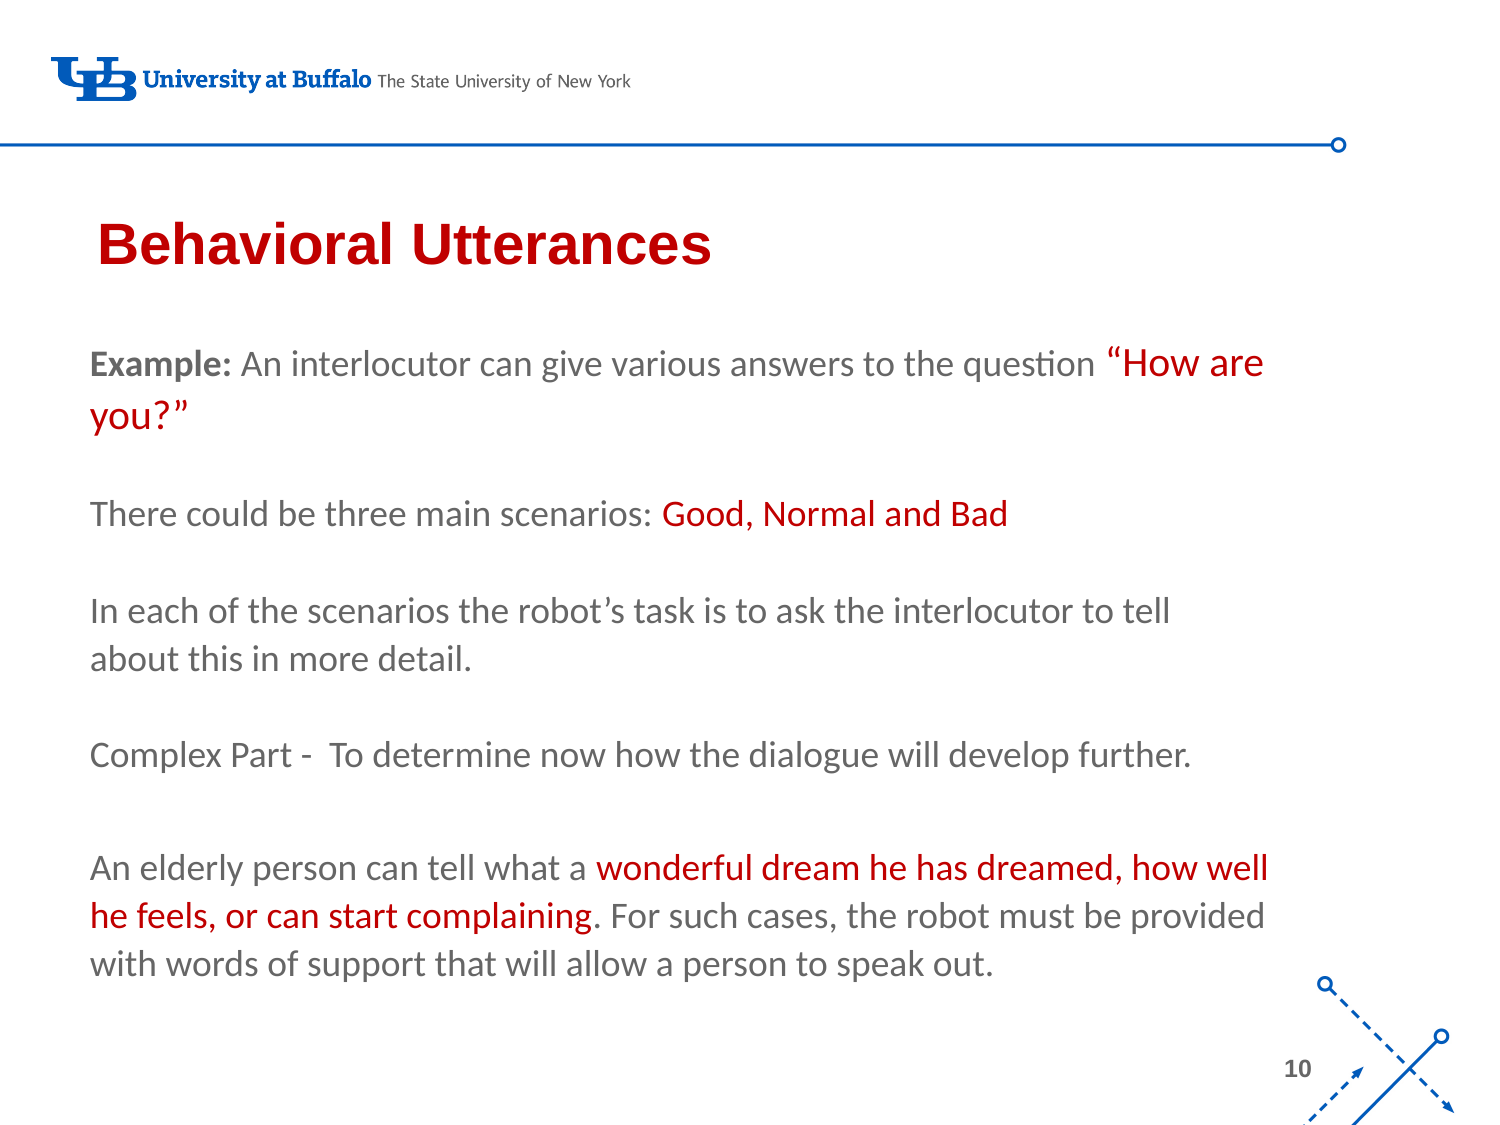

Behavioral Utterances
Example: An interlocutor can give various answers to the question “How are you?”

There could be three main scenarios: Good, Normal and Bad

In each of the scenarios the robot’s task is to ask the interlocutor to tell about this in more detail.

Complex Part -  To determine now how the dialogue will develop further.

An elderly person can tell what a wonderful dream he has dreamed, how well he feels, or can start complaining. For such cases, the robot must be provided with words of support that will allow a person to speak out.